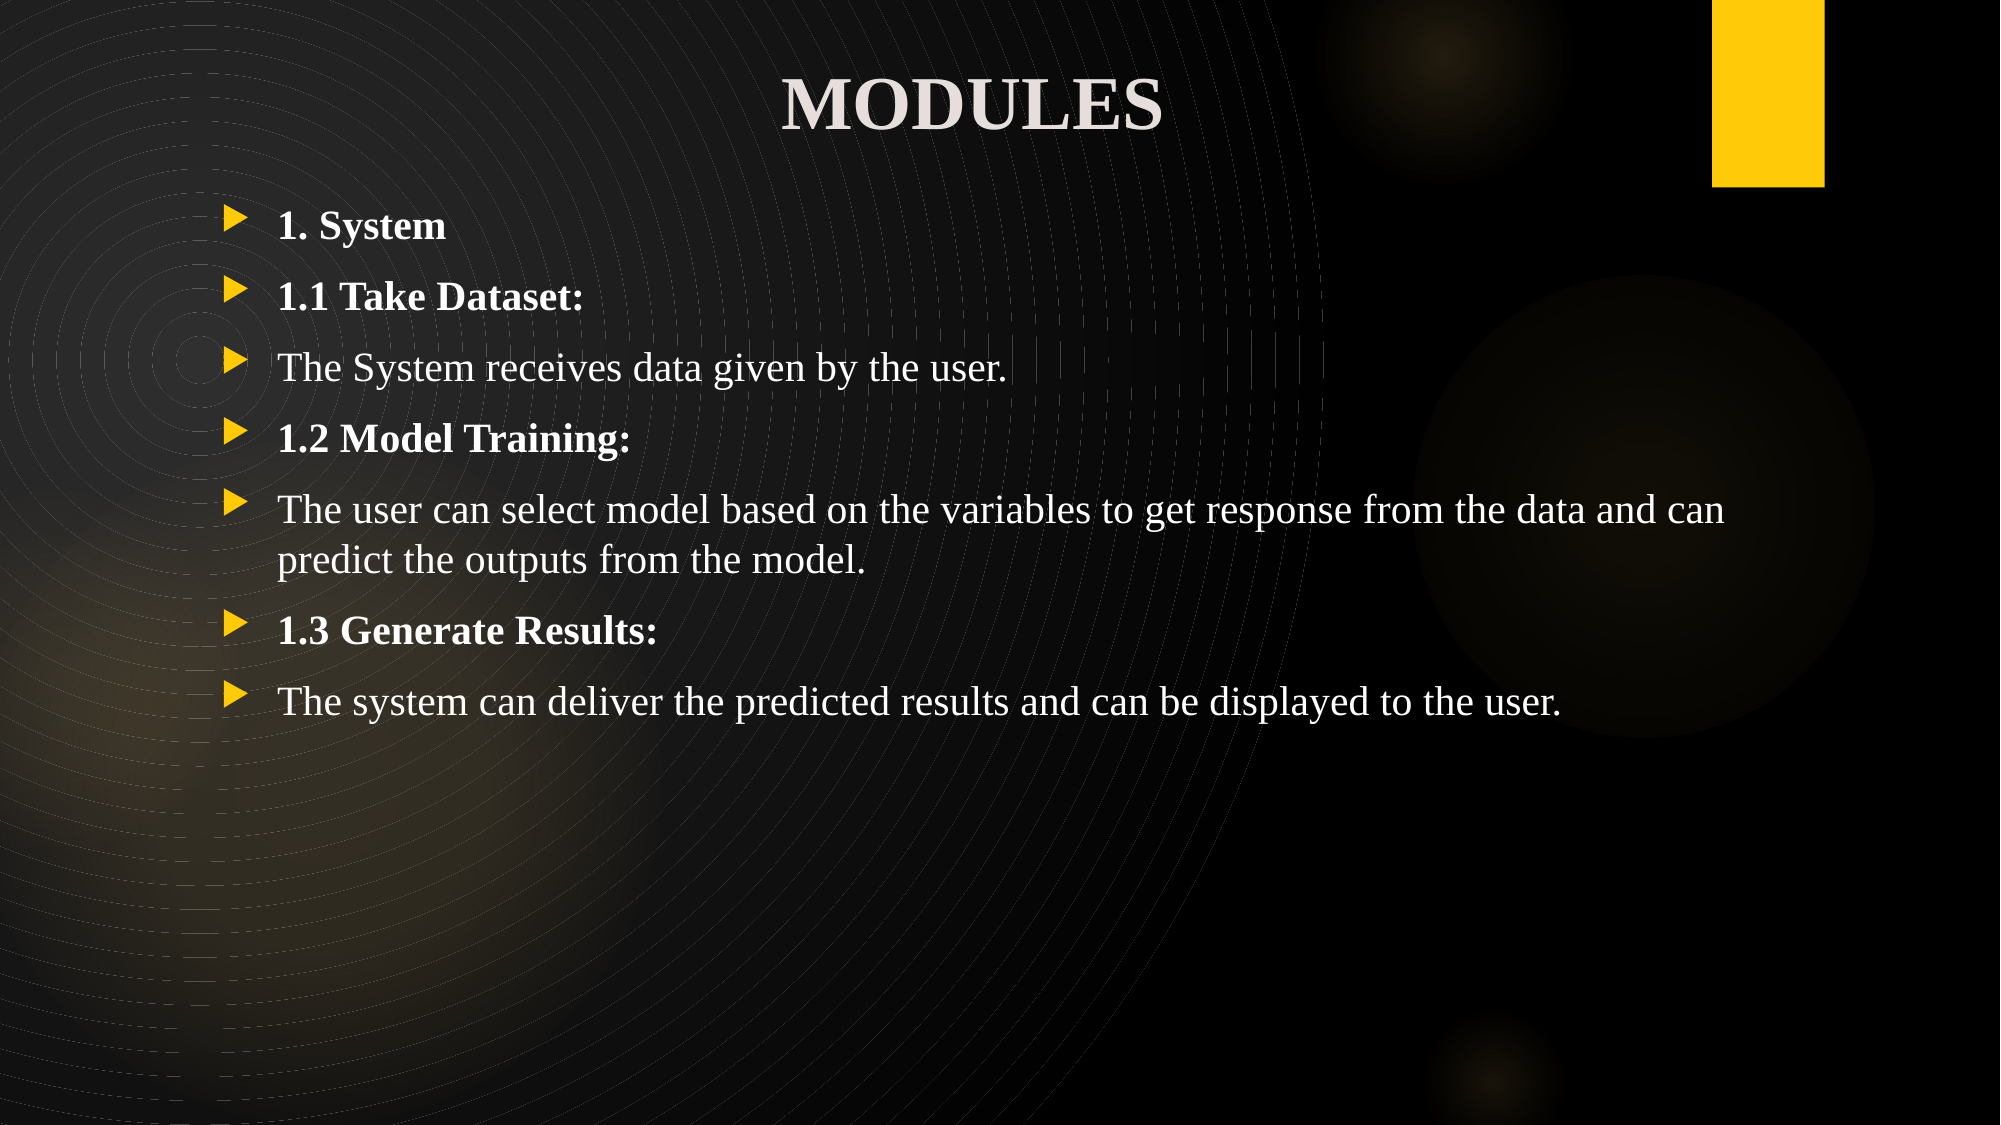

# MODULES
1. System
1.1 Take Dataset:
The System receives data given by the user.
1.2 Model Training:
The user can select model based on the variables to get response from the data and can predict the outputs from the model.
1.3 Generate Results:
The system can deliver the predicted results and can be displayed to the user.